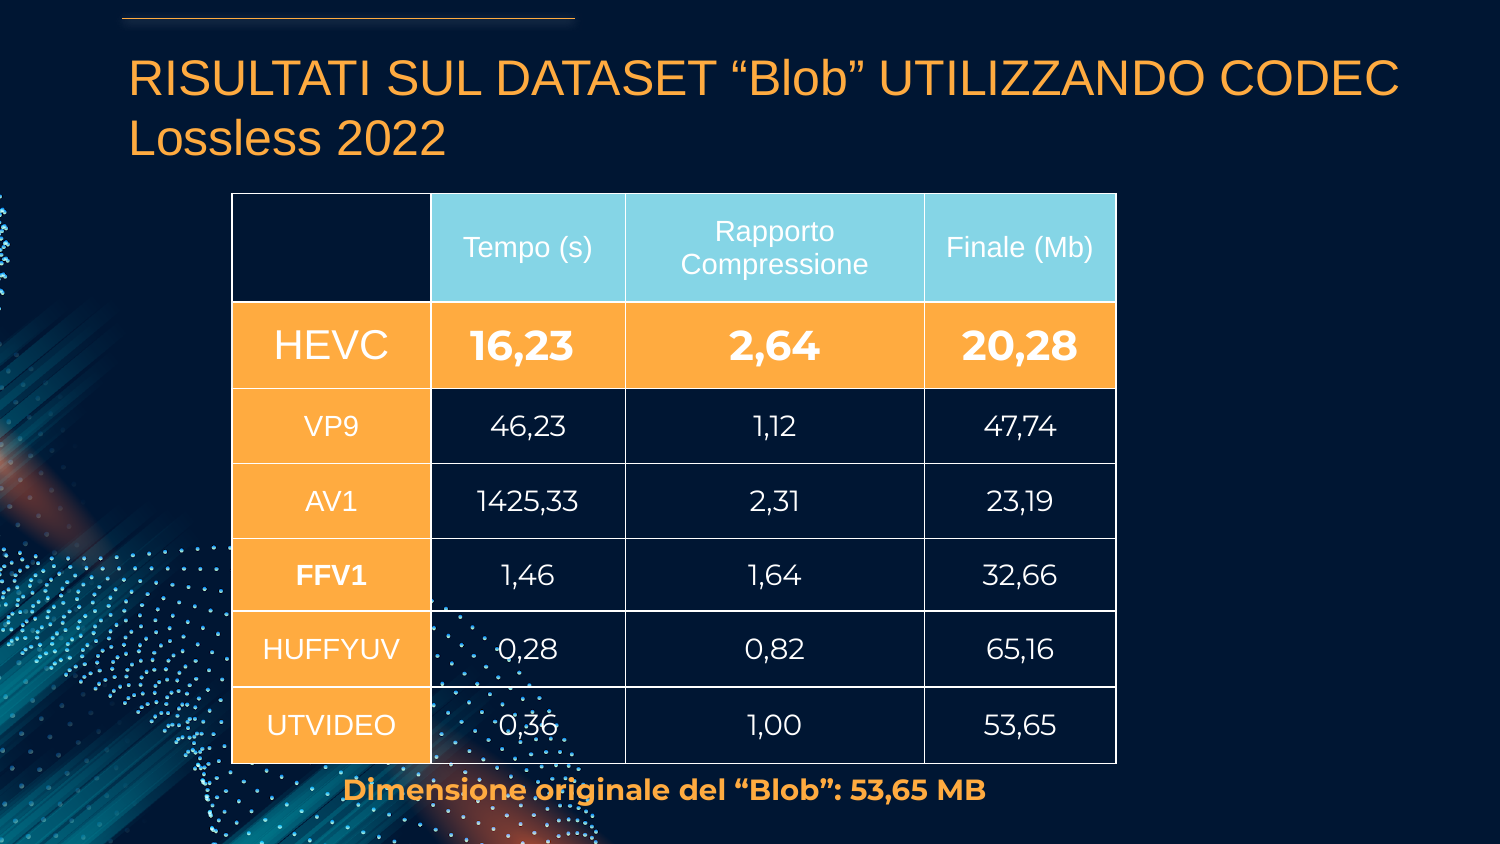

# RISULTATI SUL DATASET “Blob” UTILIZZANDO CODEC Lossless 2022
|  | Tempo (s) | Rapporto Compressione | Finale (Mb) |
| --- | --- | --- | --- |
| HEVC | 16,23 | 2,64 | 20,28 |
| VP9 | 46,23 | 1,12 | 47,74 |
| AV1 | 1425,33 | 2,31 | 23,19 |
| FFV1 | 1,46 | 1,64 | 32,66 |
| HUFFYUV | 0,28 | 0,82 | 65,16 |
| UTVIDEO | 0,36 | 1,00 | 53,65 |
Dimensione originale del “Blob”: 53,65 MB